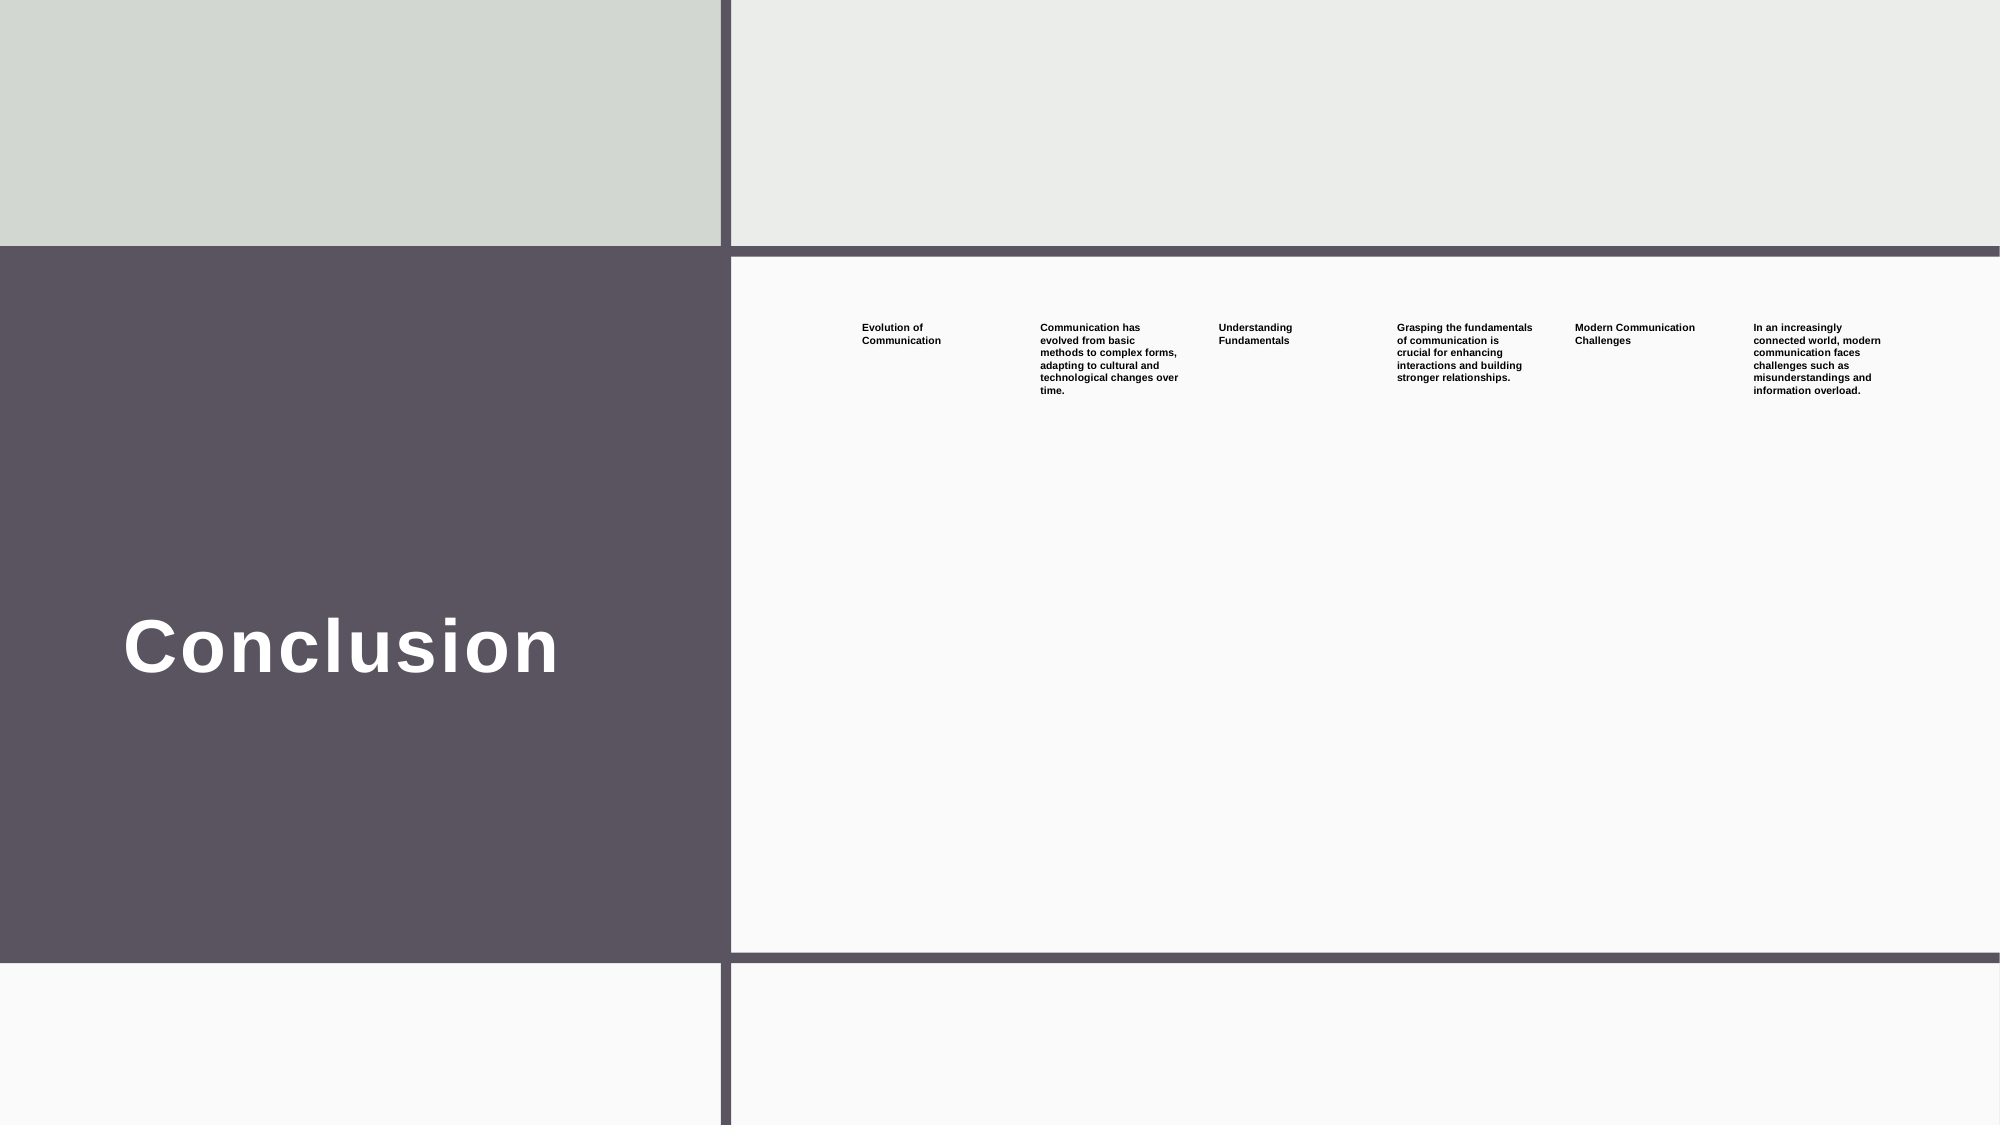

# Conclusion
Evolution of Communication
Communication has evolved from basic methods to complex forms, adapting to cultural and technological changes over time.
Understanding Fundamentals
Grasping the fundamentals of communication is crucial for enhancing interactions and building stronger relationships.
Modern Communication Challenges
In an increasingly connected world, modern communication faces challenges such as misunderstandings and information overload.